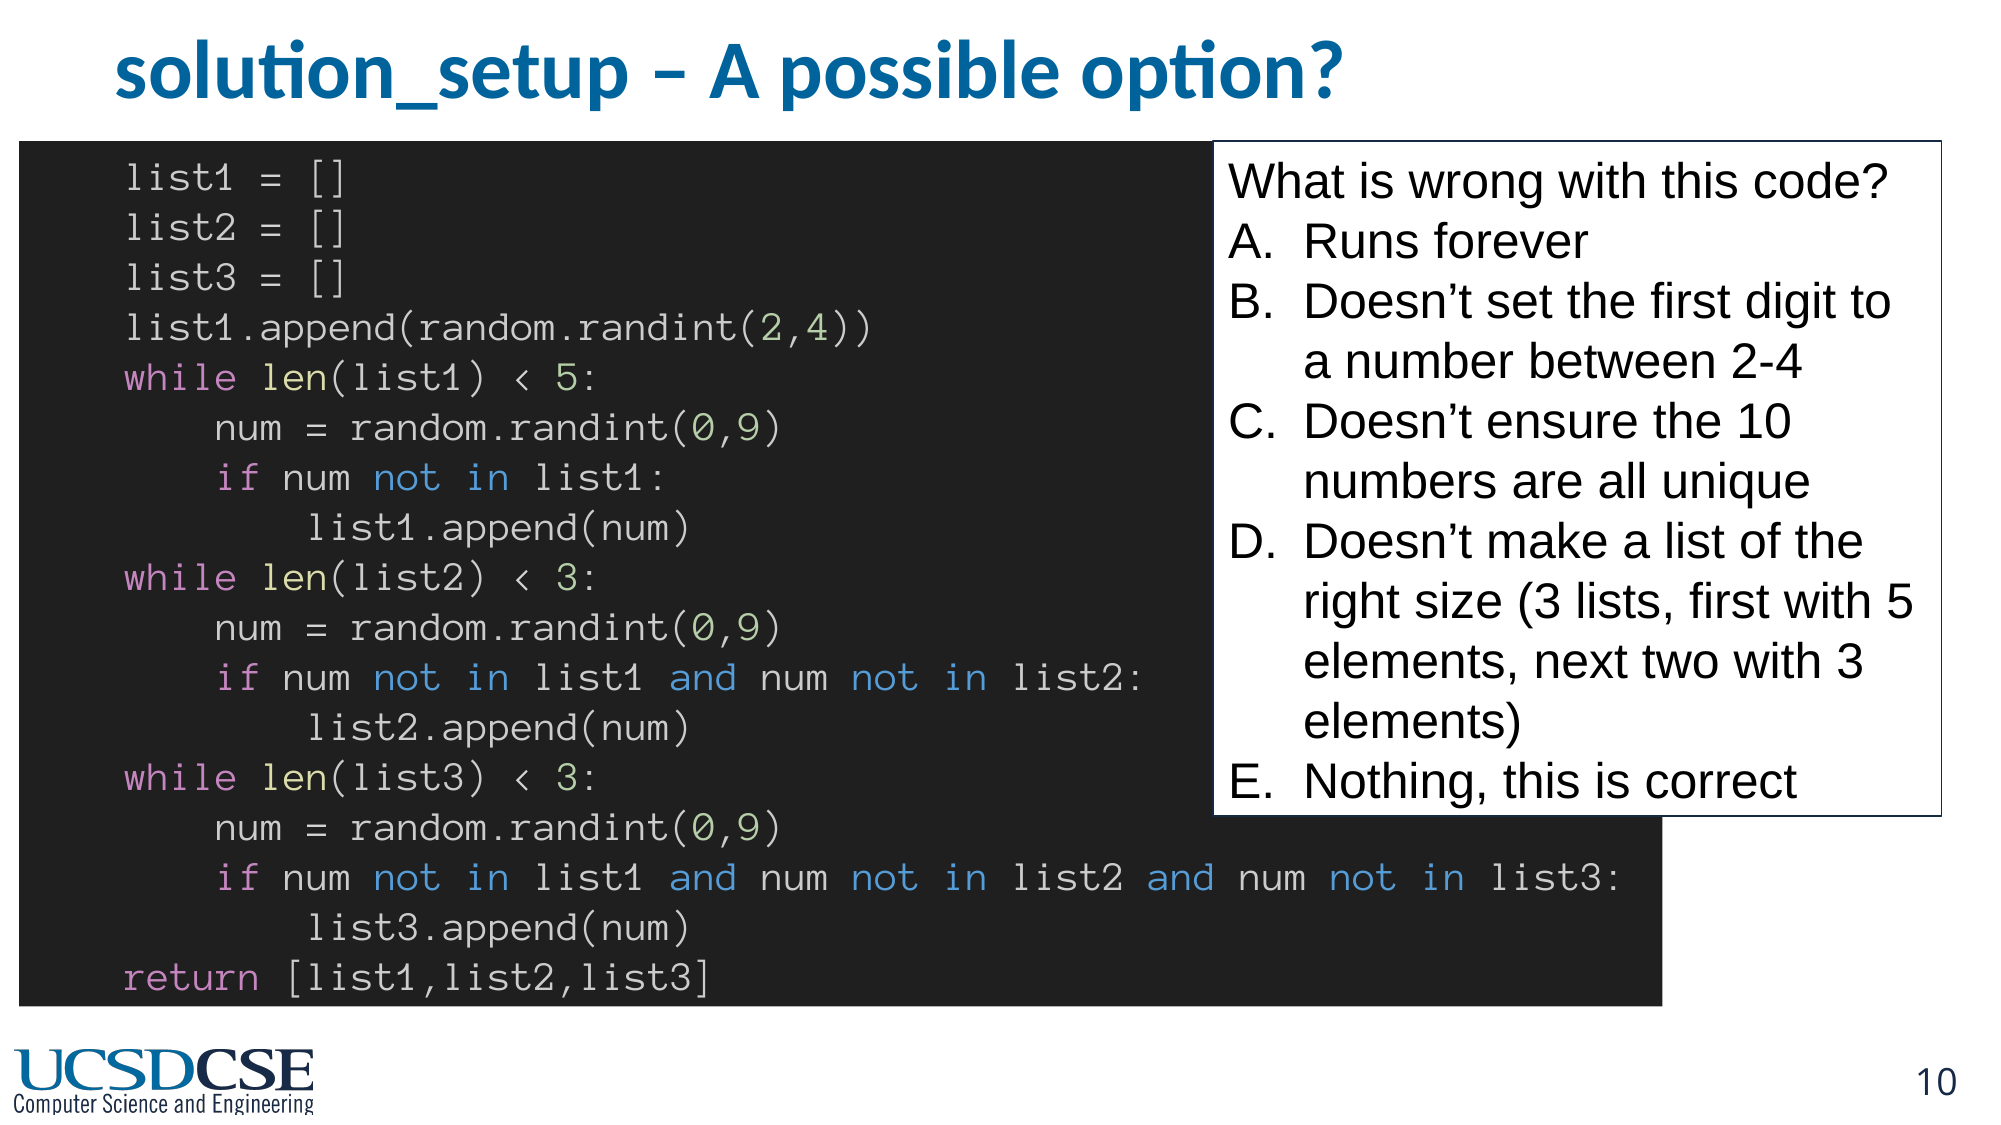

solution_setup – A possible option?
    list1 = []
    list2 = []
    list3 = []
    list1.append(random.randint(2,4))
    while len(list1) < 5:
        num = random.randint(0,9)
        if num not in list1:
            list1.append(num)
    while len(list2) < 3:
        num = random.randint(0,9)
        if num not in list1 and num not in list2:
            list2.append(num)
    while len(list3) < 3:
        num = random.randint(0,9)
        if num not in list1 and num not in list2 and num not in list3:
            list3.append(num)
    return [list1,list2,list3]
What is wrong with this code?
Runs forever
Doesn’t set the first digit to a number between 2-4
Doesn’t ensure the 10 numbers are all unique
Doesn’t make a list of the right size (3 lists, first with 5 elements, next two with 3 elements)
Nothing, this is correct